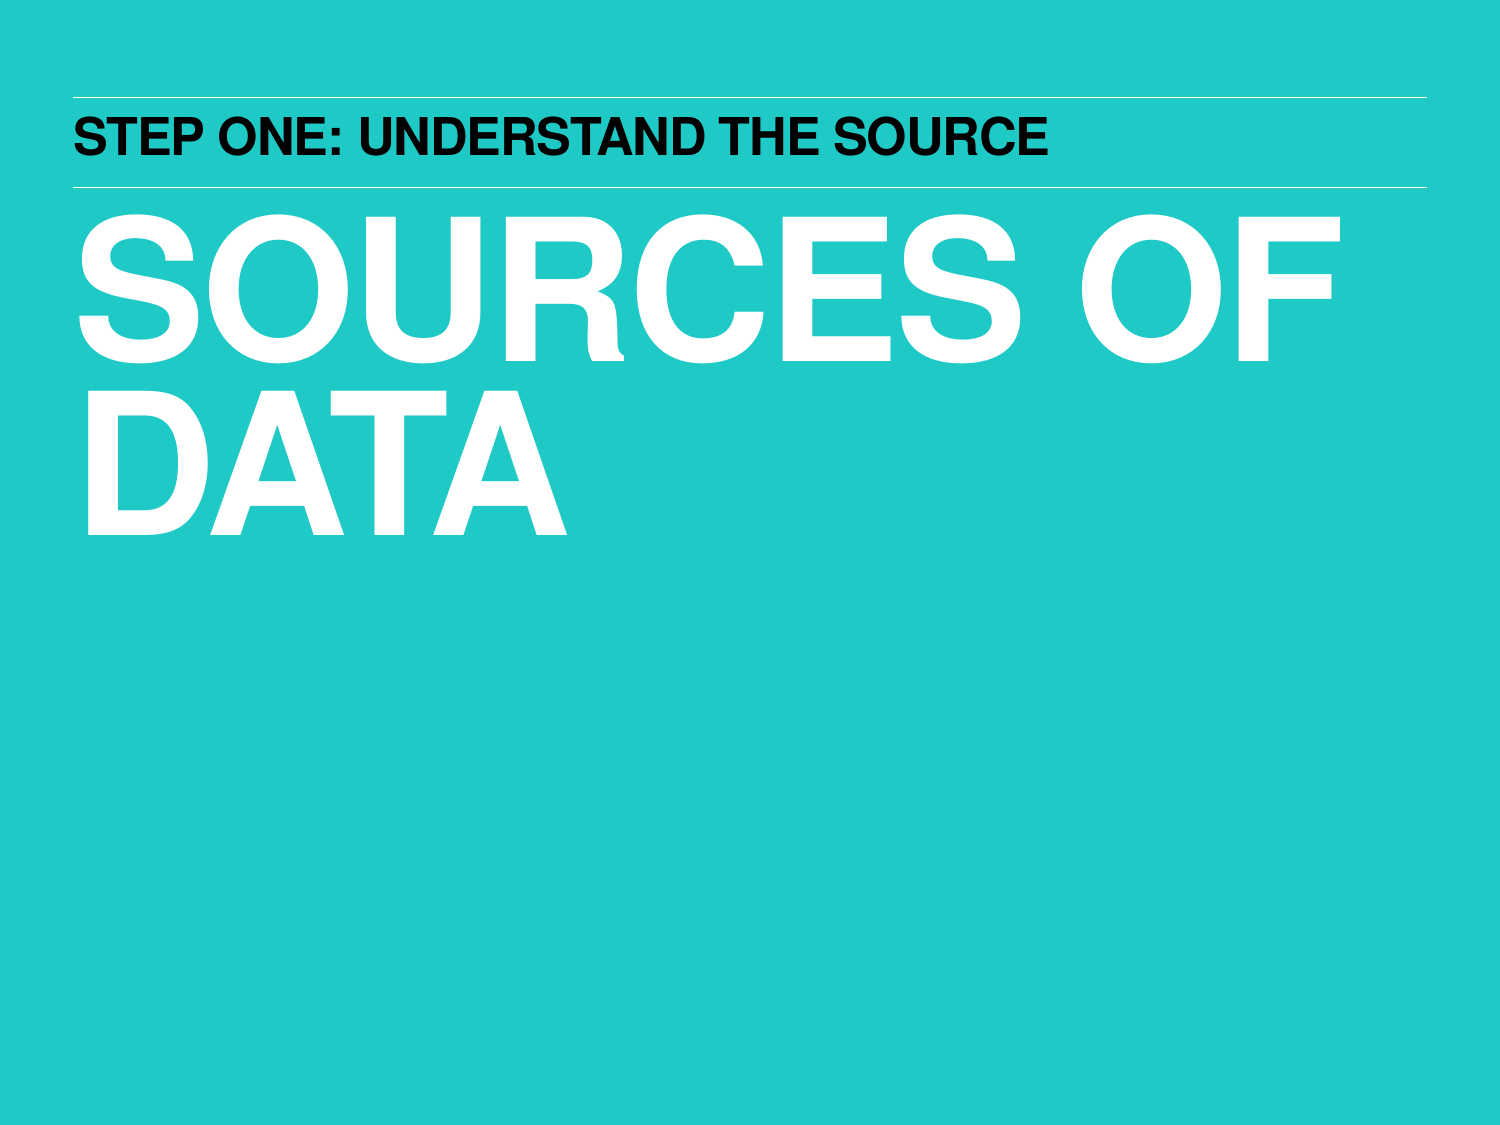

Step one: understand the source
Sources of data